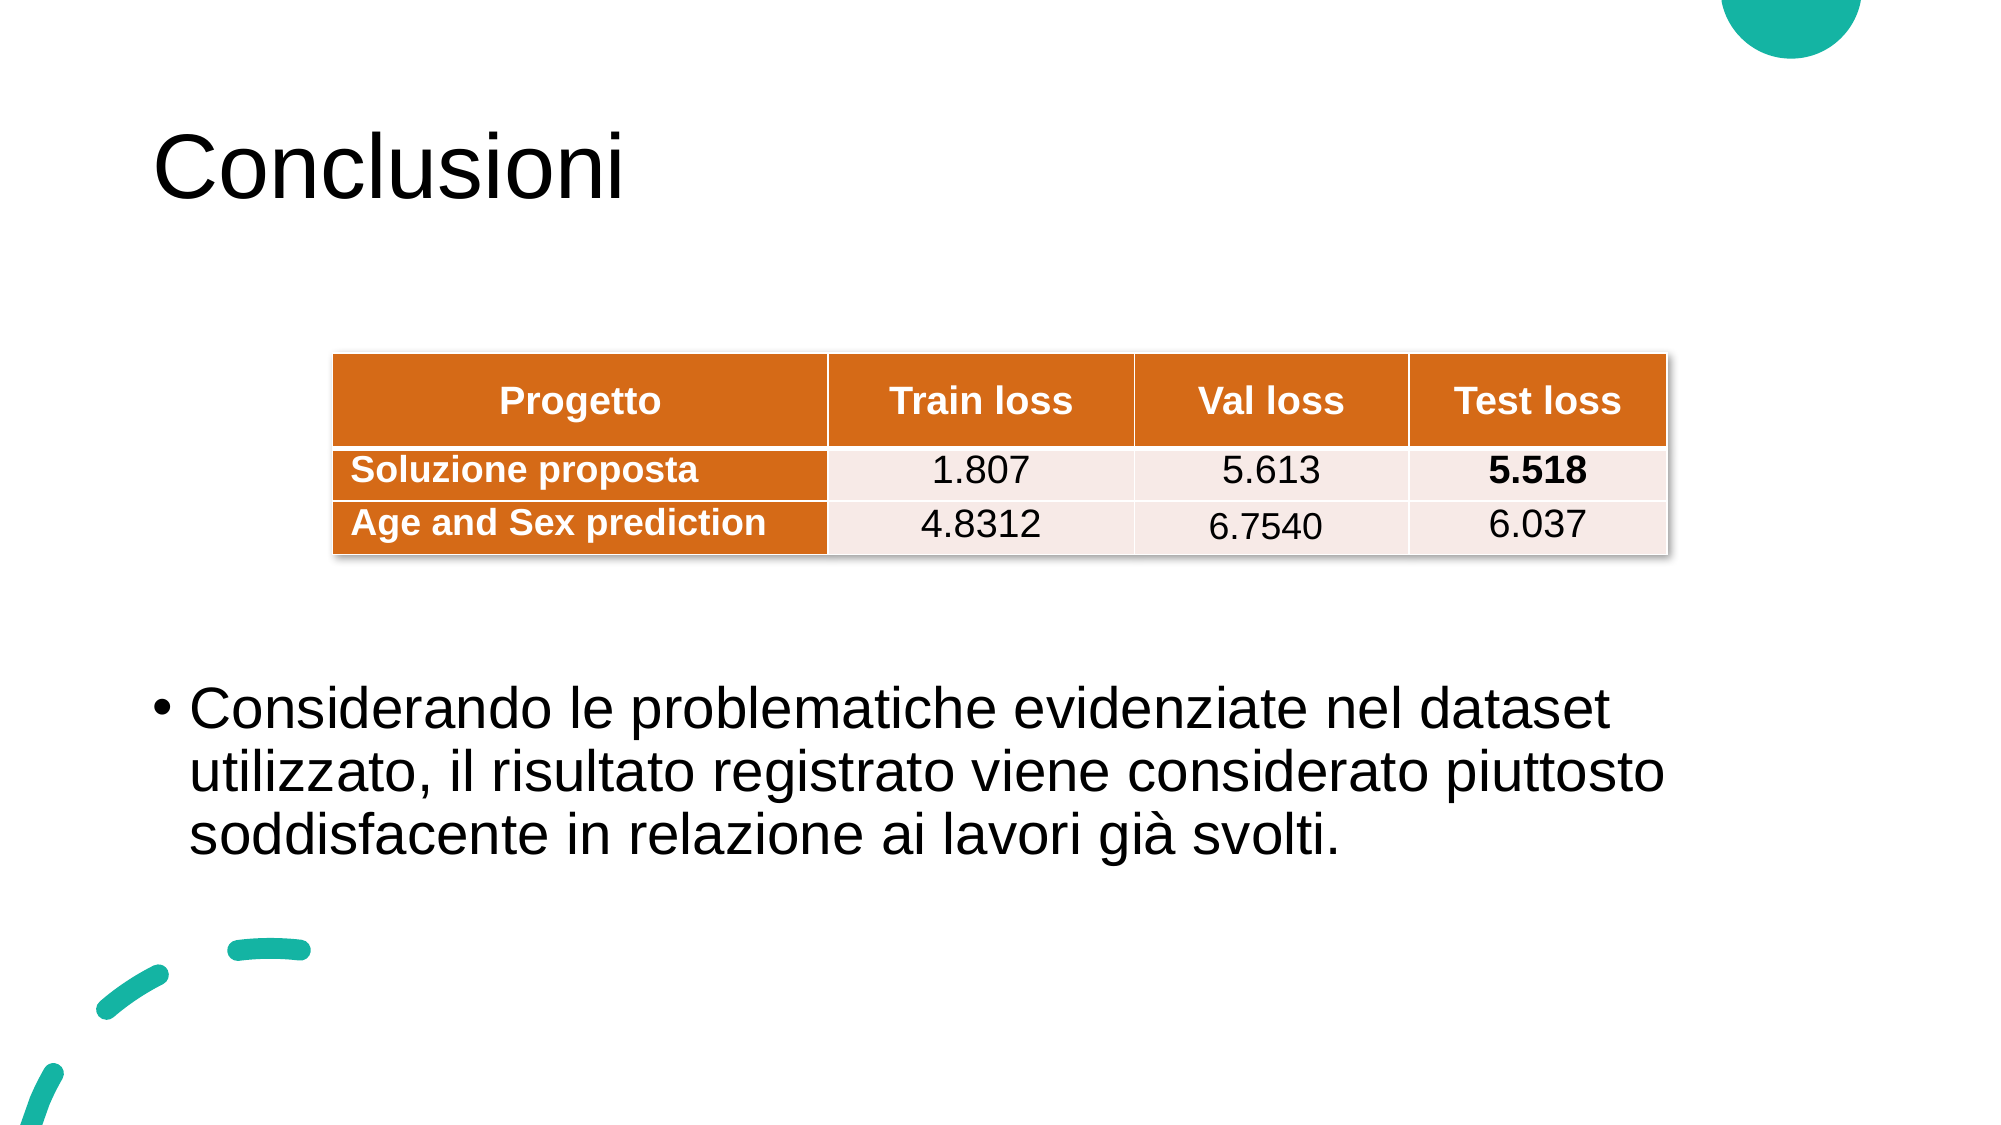

# Conclusioni
| Progetto | Train loss | Val loss | Test loss |
| --- | --- | --- | --- |
| Soluzione proposta | 1.807 | 5.613 | 5.518 |
| Age and Sex prediction | 4.8312 | 6.7540 | 6.037 |

Considerando le problematiche evidenziate nel dataset utilizzato, il risultato registrato viene considerato piuttosto soddisfacente in relazione ai lavori già svolti.